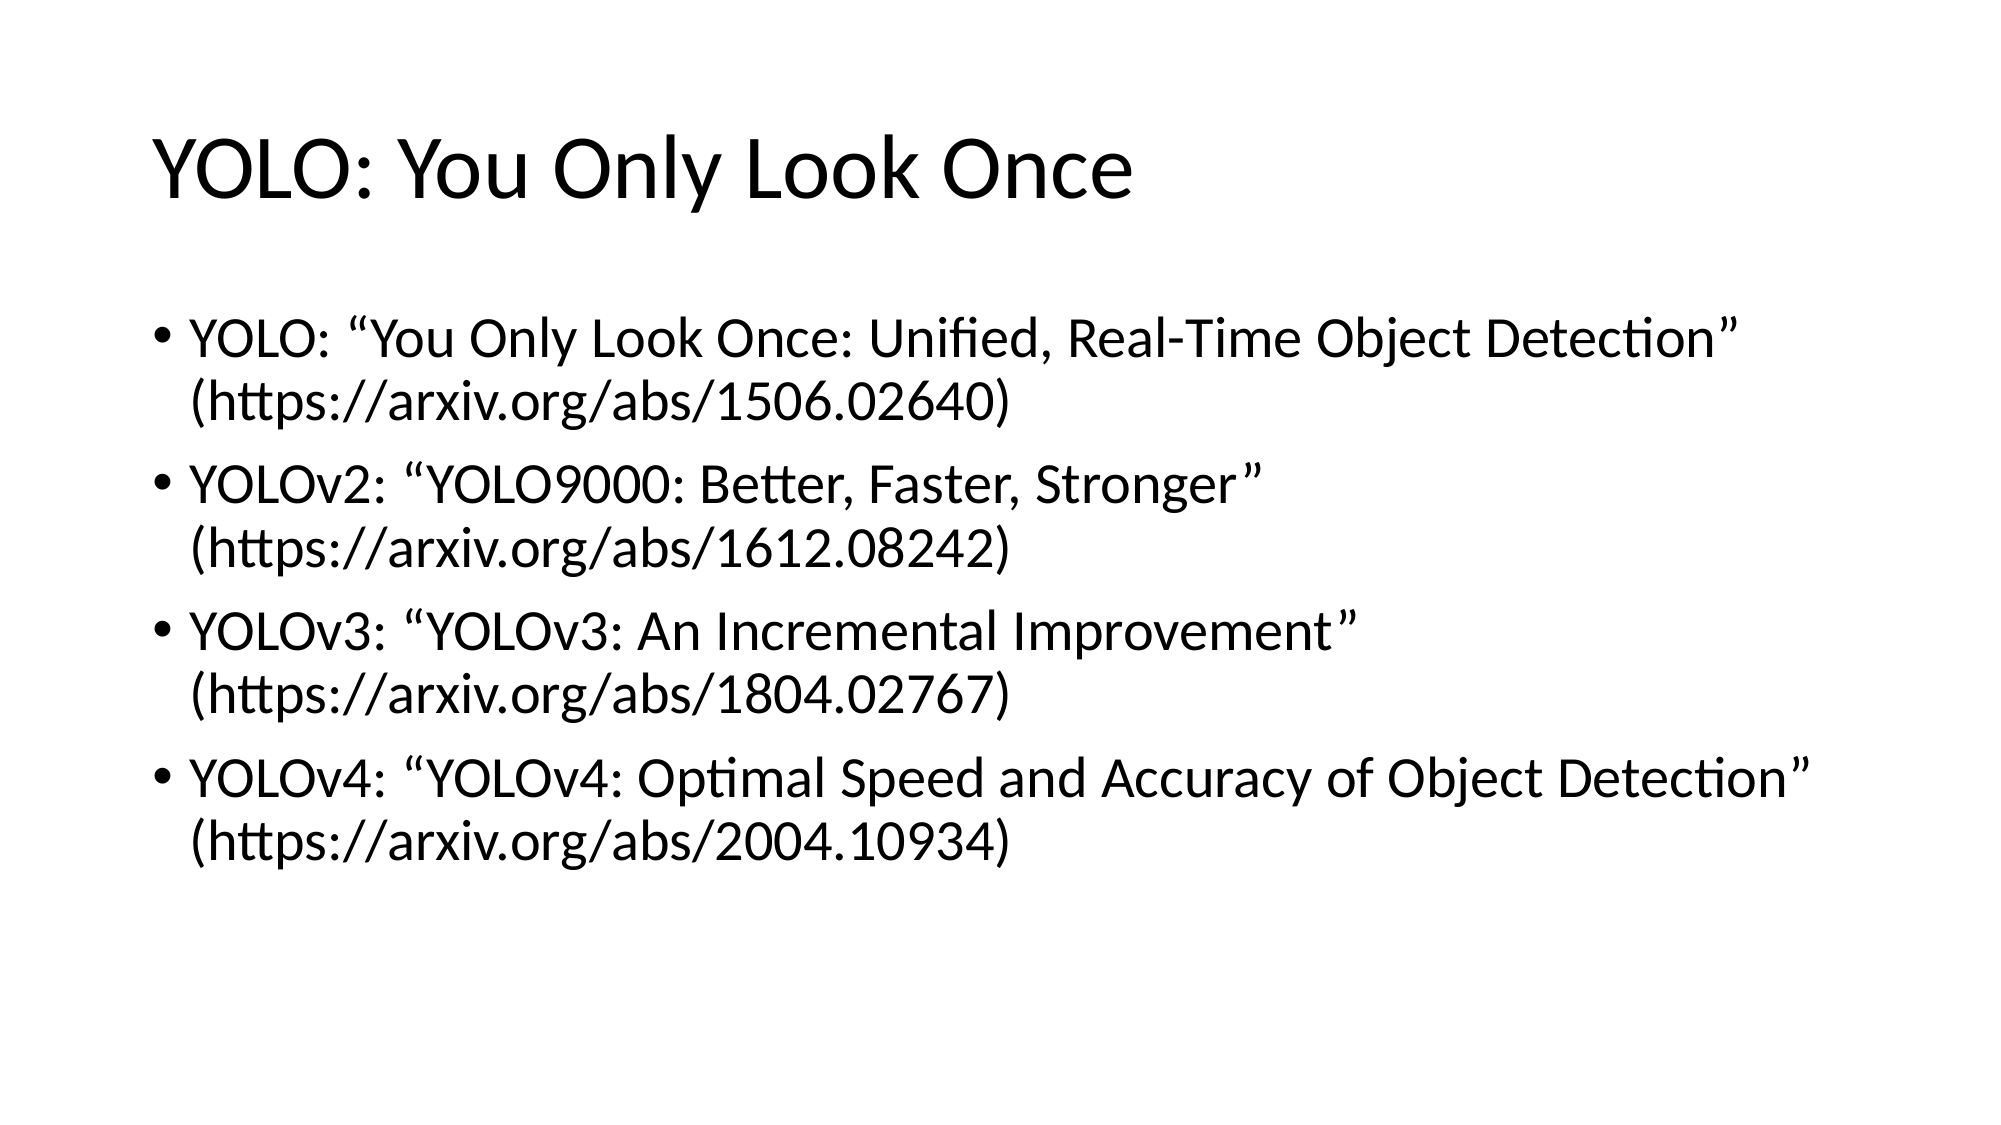

# YOLO: You Only Look Once
YOLO: “You Only Look Once: Unified, Real-Time Object Detection” (https://arxiv.org/abs/1506.02640)
YOLOv2: “YOLO9000: Better, Faster, Stronger” (https://arxiv.org/abs/1612.08242)
YOLOv3: “YOLOv3: An Incremental Improvement” (https://arxiv.org/abs/1804.02767)
YOLOv4: “YOLOv4: Optimal Speed and Accuracy of Object Detection” (https://arxiv.org/abs/2004.10934)